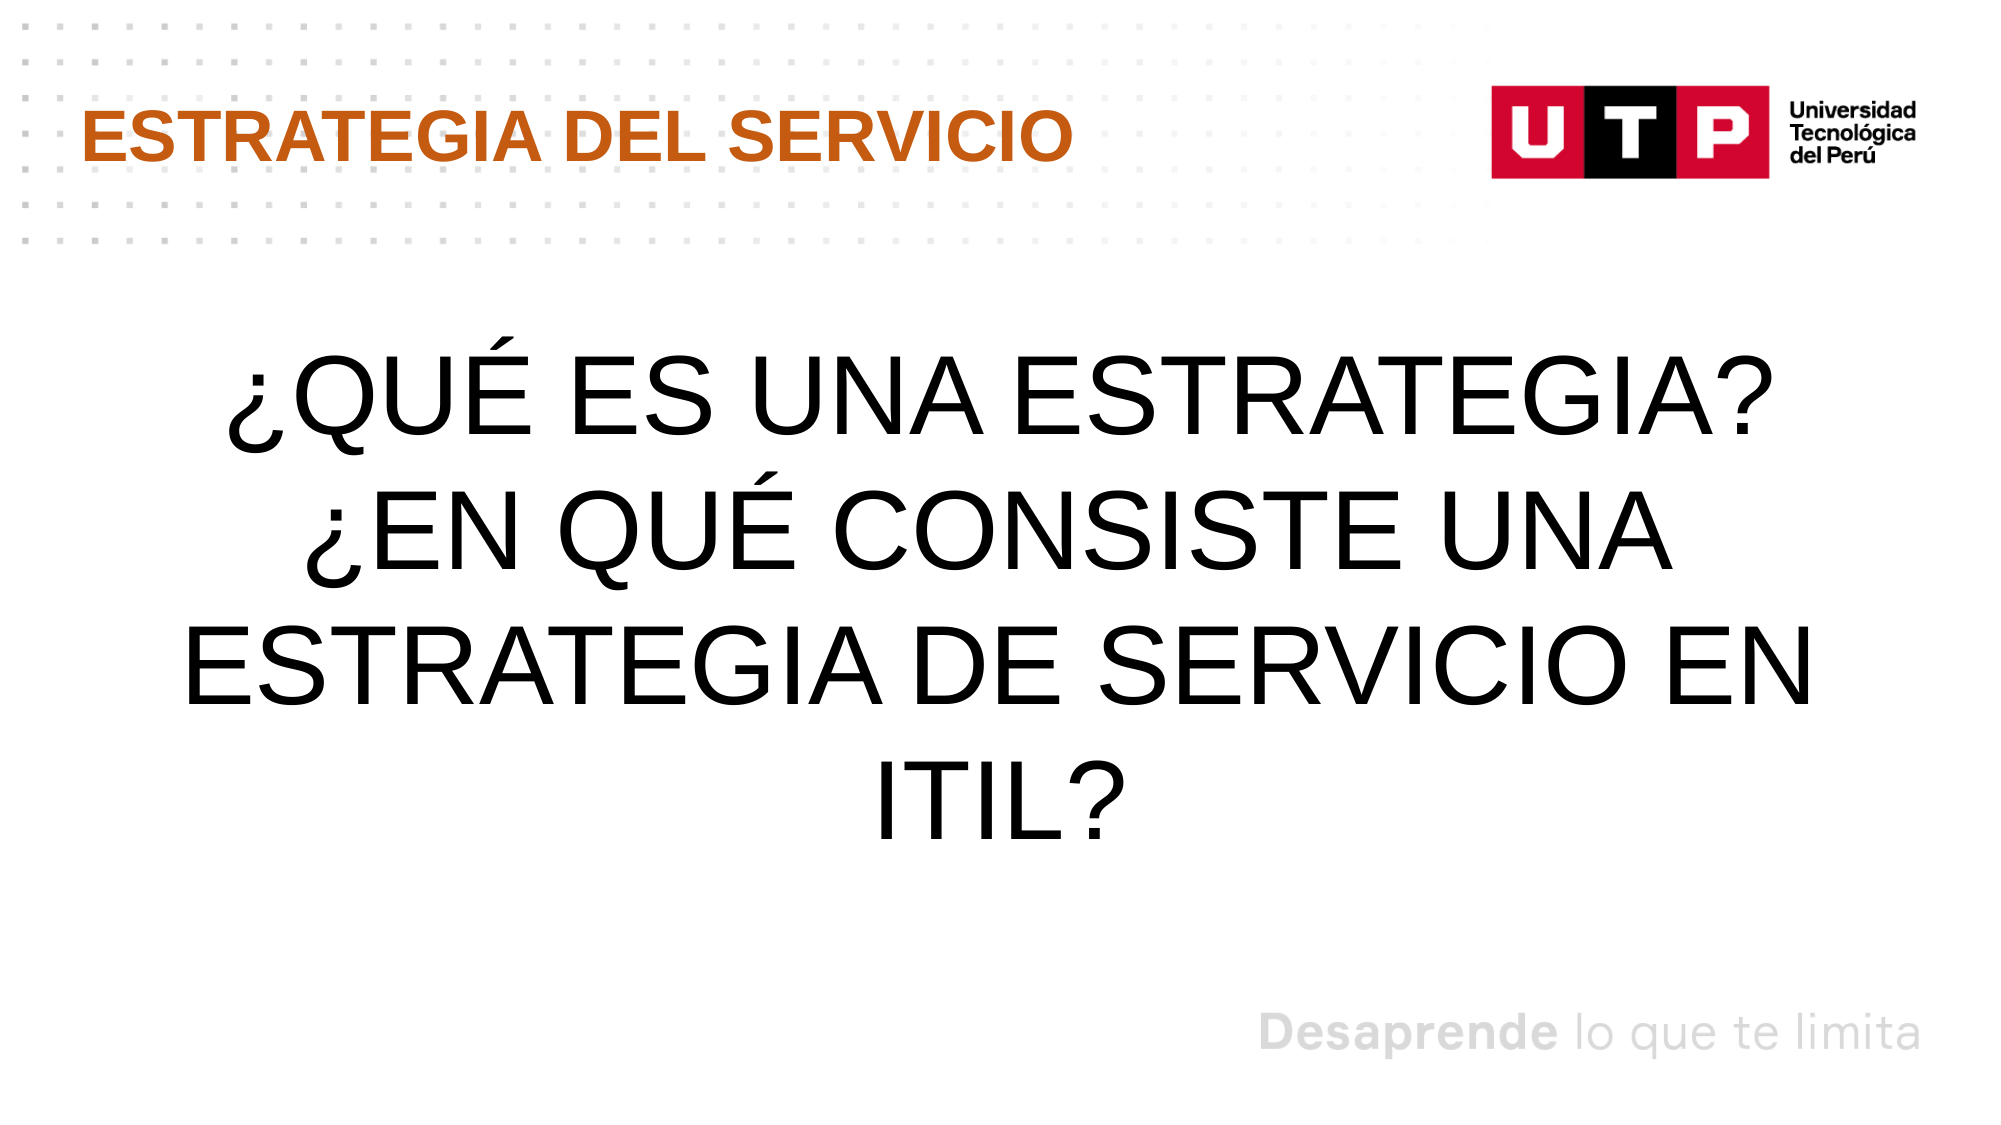

ESTRATEGIA DEL SERVICIO
¿QUÉ ES UNA ESTRATEGIA?
¿EN QUÉ CONSISTE UNA
ESTRATEGIA DE SERVICIO EN
ITIL?